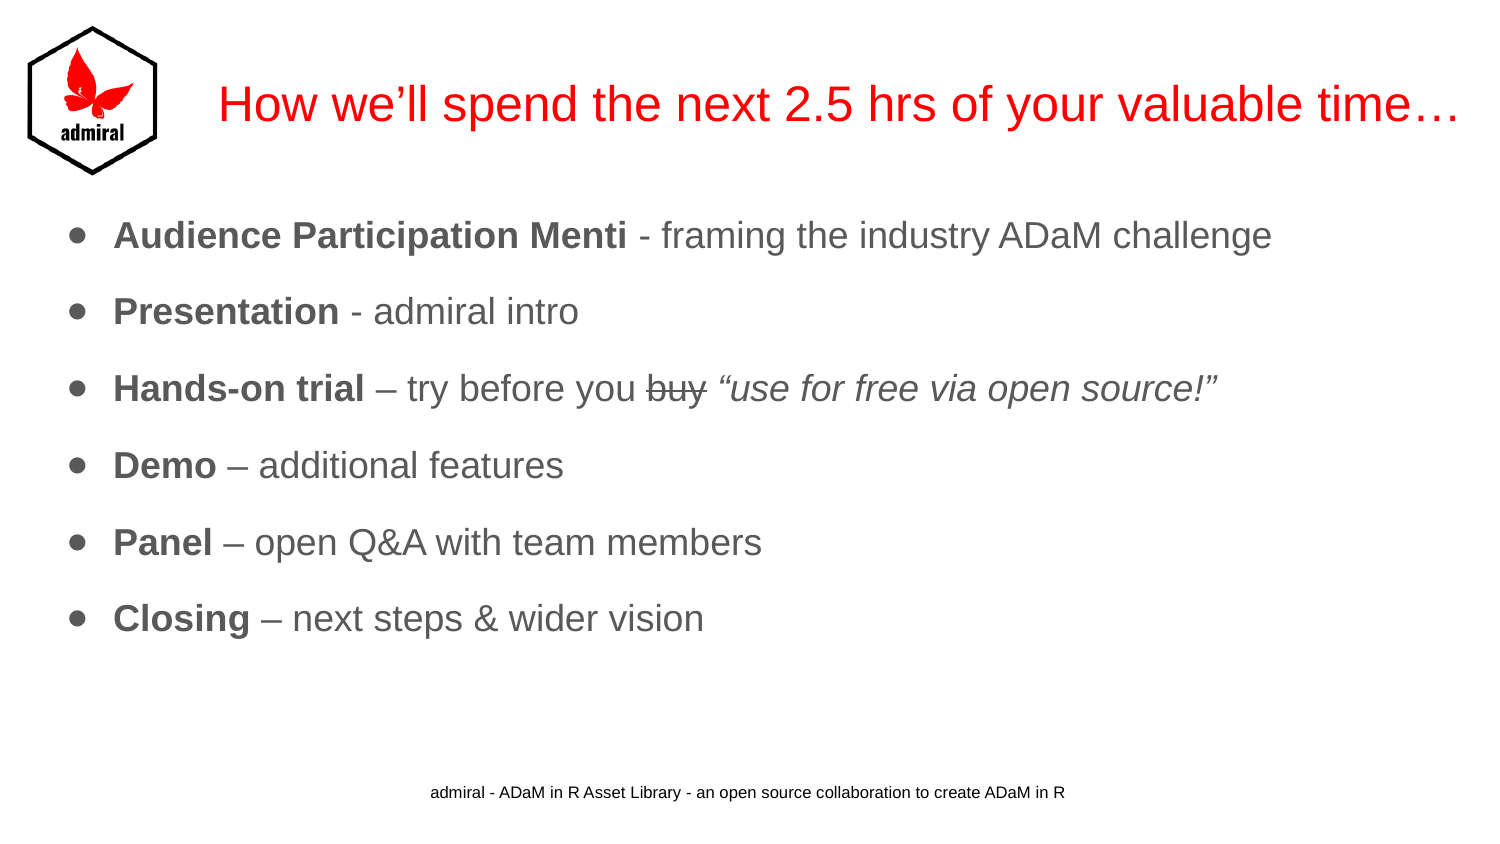

# How we’ll spend the next 2.5 hrs of your valuable time…
Audience Participation Menti - framing the industry ADaM challenge
Presentation - admiral intro
Hands-on trial – try before you buy “use for free via open source!”
Demo – additional features
Panel – open Q&A with team members
Closing – next steps & wider vision